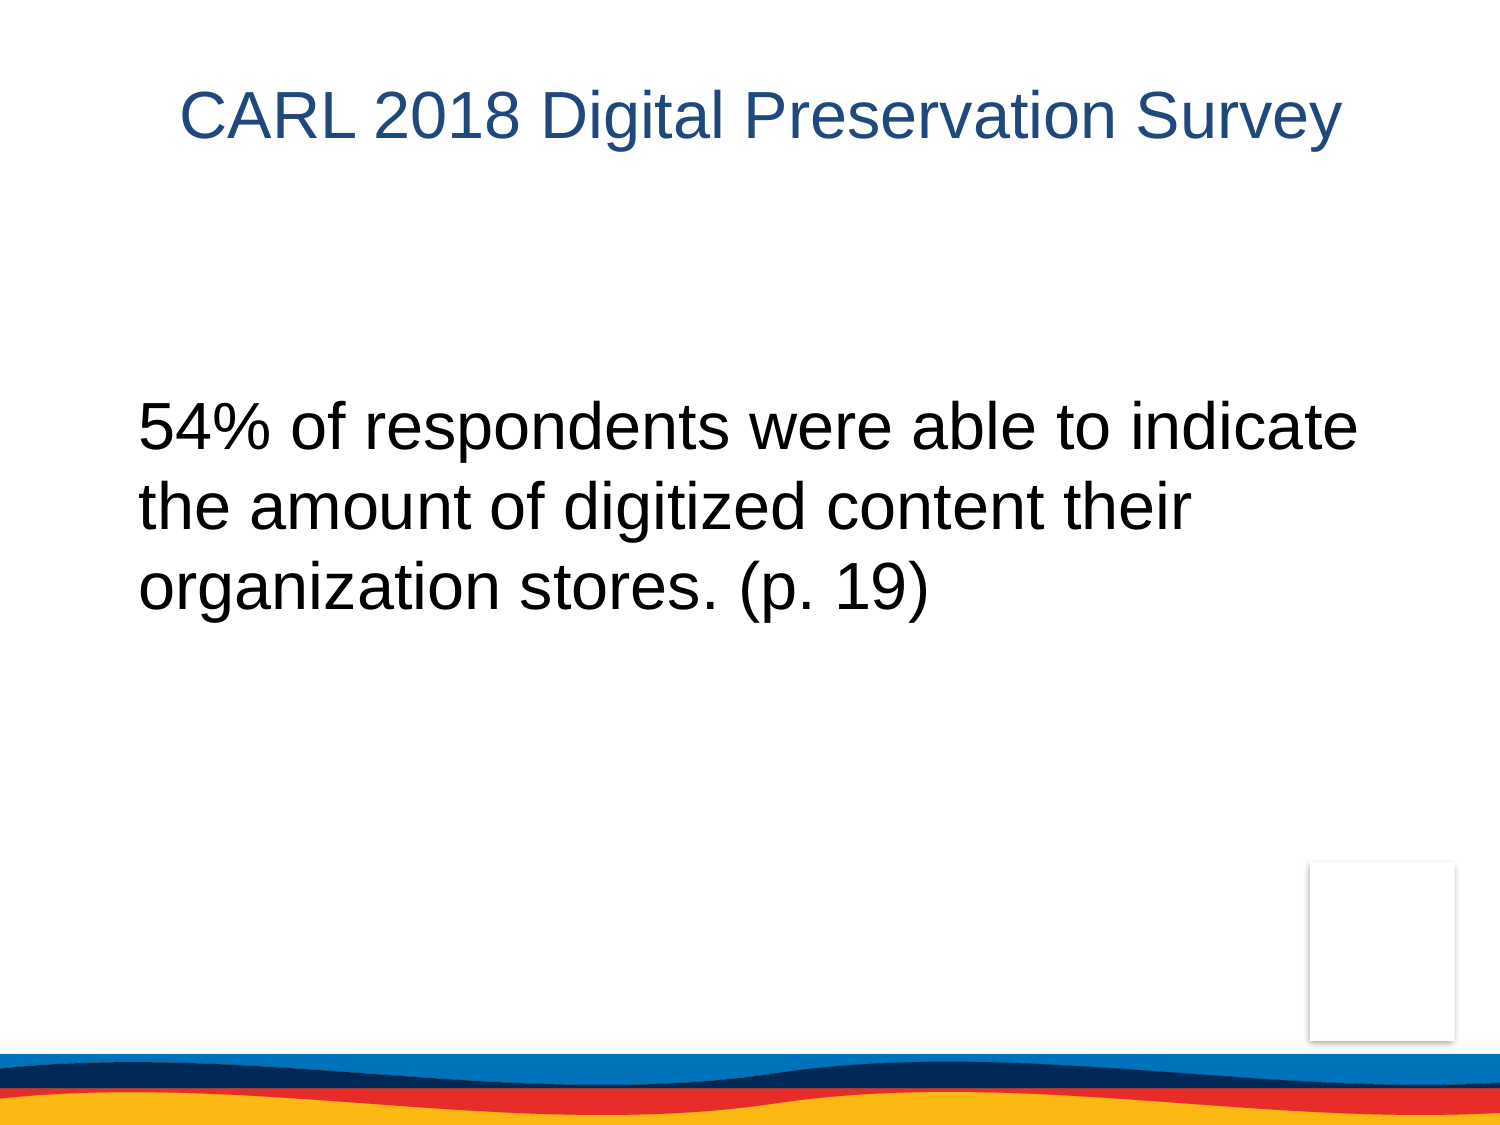

CARL 2018 Digital Preservation Survey
54% of respondents were able to indicate the amount of digitized content their organization stores. (p. 19)